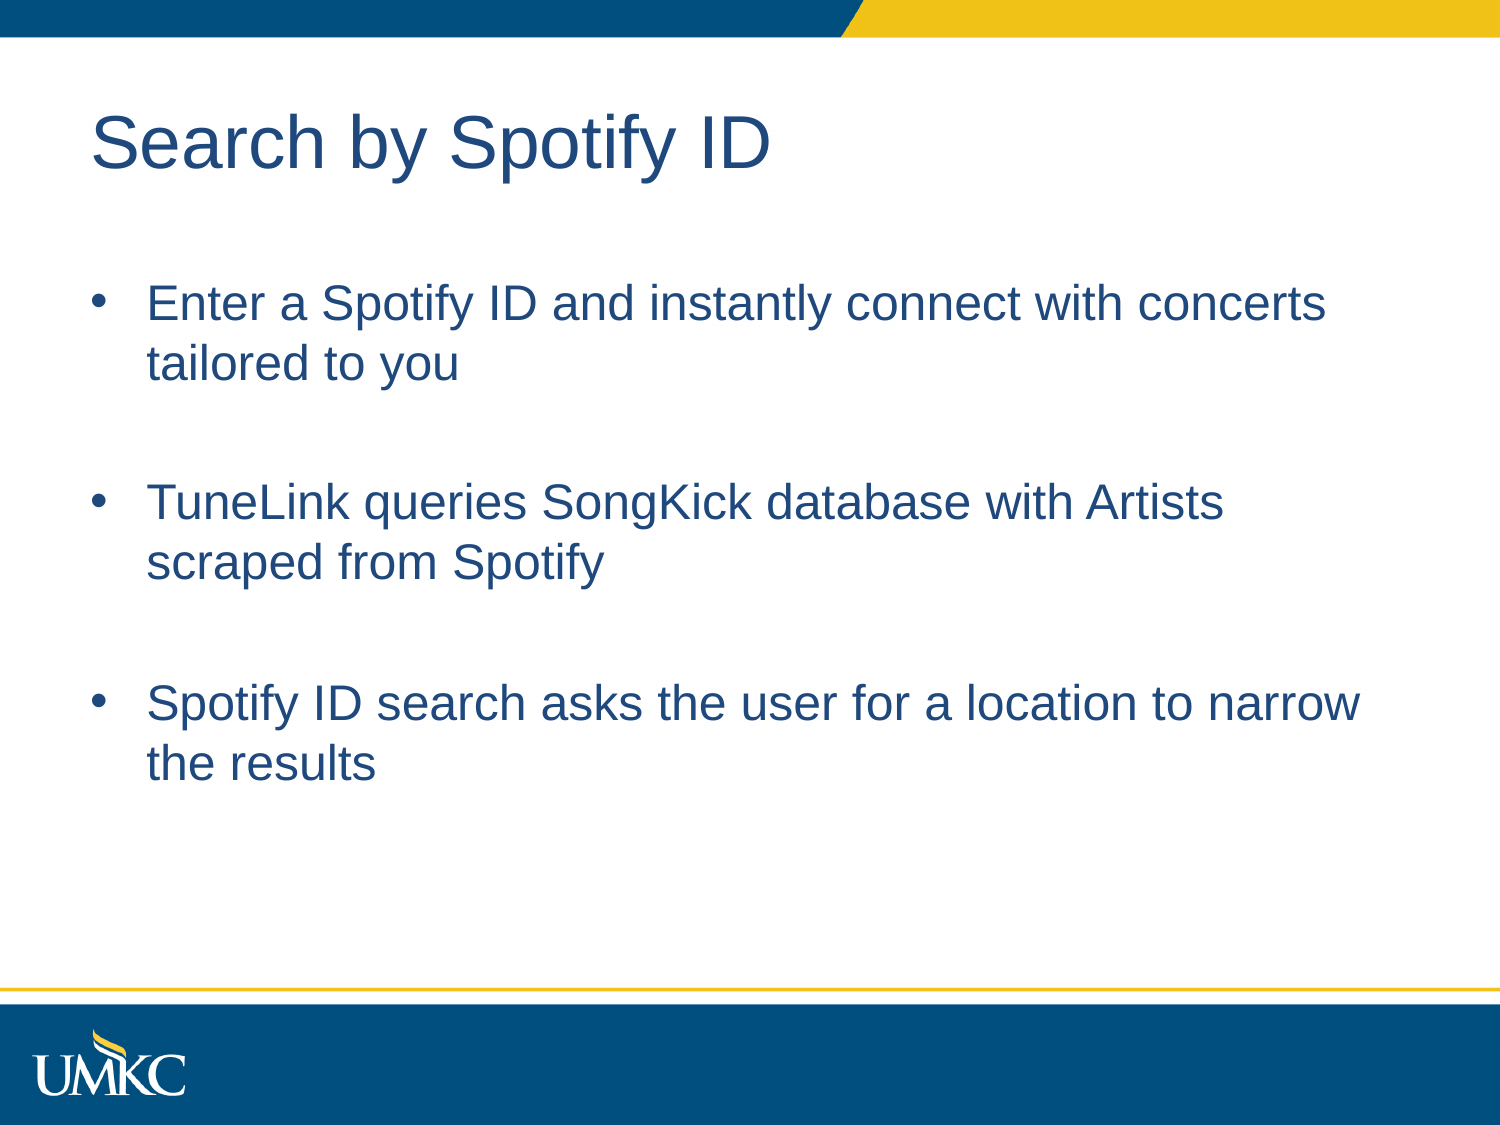

# Search by Spotify ID
Enter a Spotify ID and instantly connect with concerts tailored to you

TuneLink queries SongKick database with Artists scraped from Spotify

Spotify ID search asks the user for a location to narrow the results